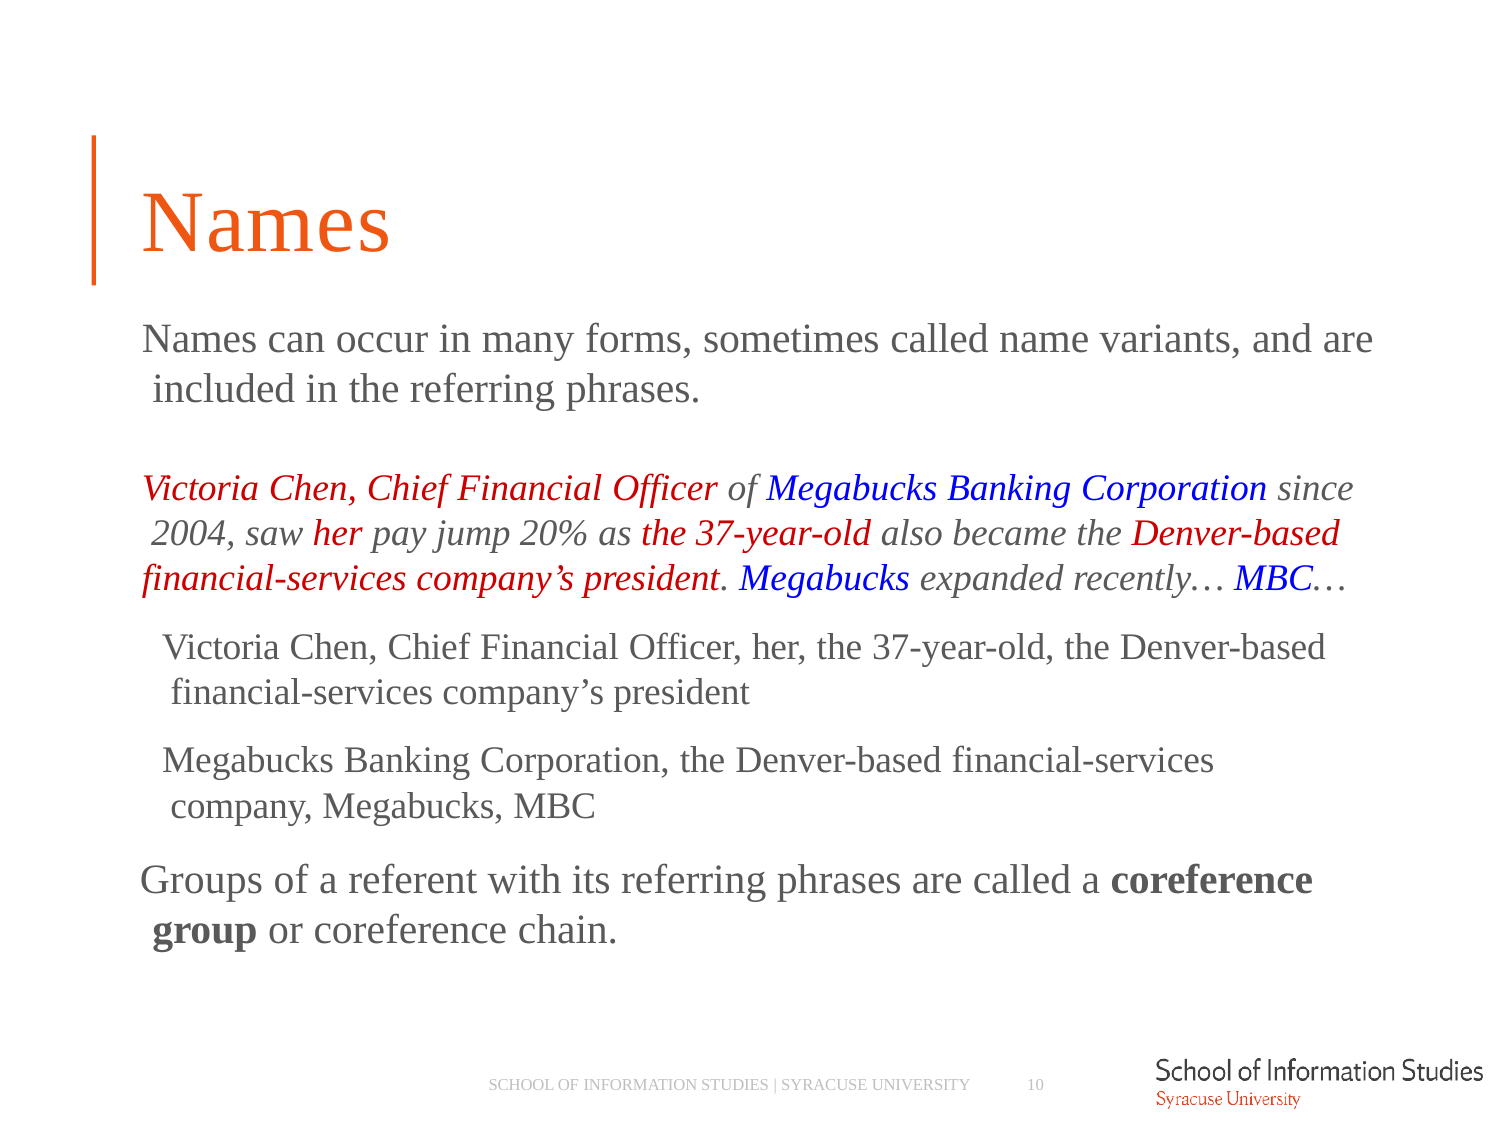

# Names
Names can occur in many forms, sometimes called name variants, and are  included in the referring phrases.

Victoria Chen, Chief Financial Officer of Megabucks Banking Corporation since  2004, saw her pay jump 20% as the 37-year-old also became the Denver-based  financial-services company’s president. Megabucks expanded recently… MBC…
­ Victoria Chen, Chief Financial Officer, her, the 37-year-old, the Denver-based  financial-services company’s president
­ Megabucks Banking Corporation, the Denver-based financial-services  company, Megabucks, MBC
Groups of a referent with its referring phrases are called a coreference  group or coreference chain.
SCHOOL OF INFORMATION STUDIES | SYRACUSE UNIVERSITY
10